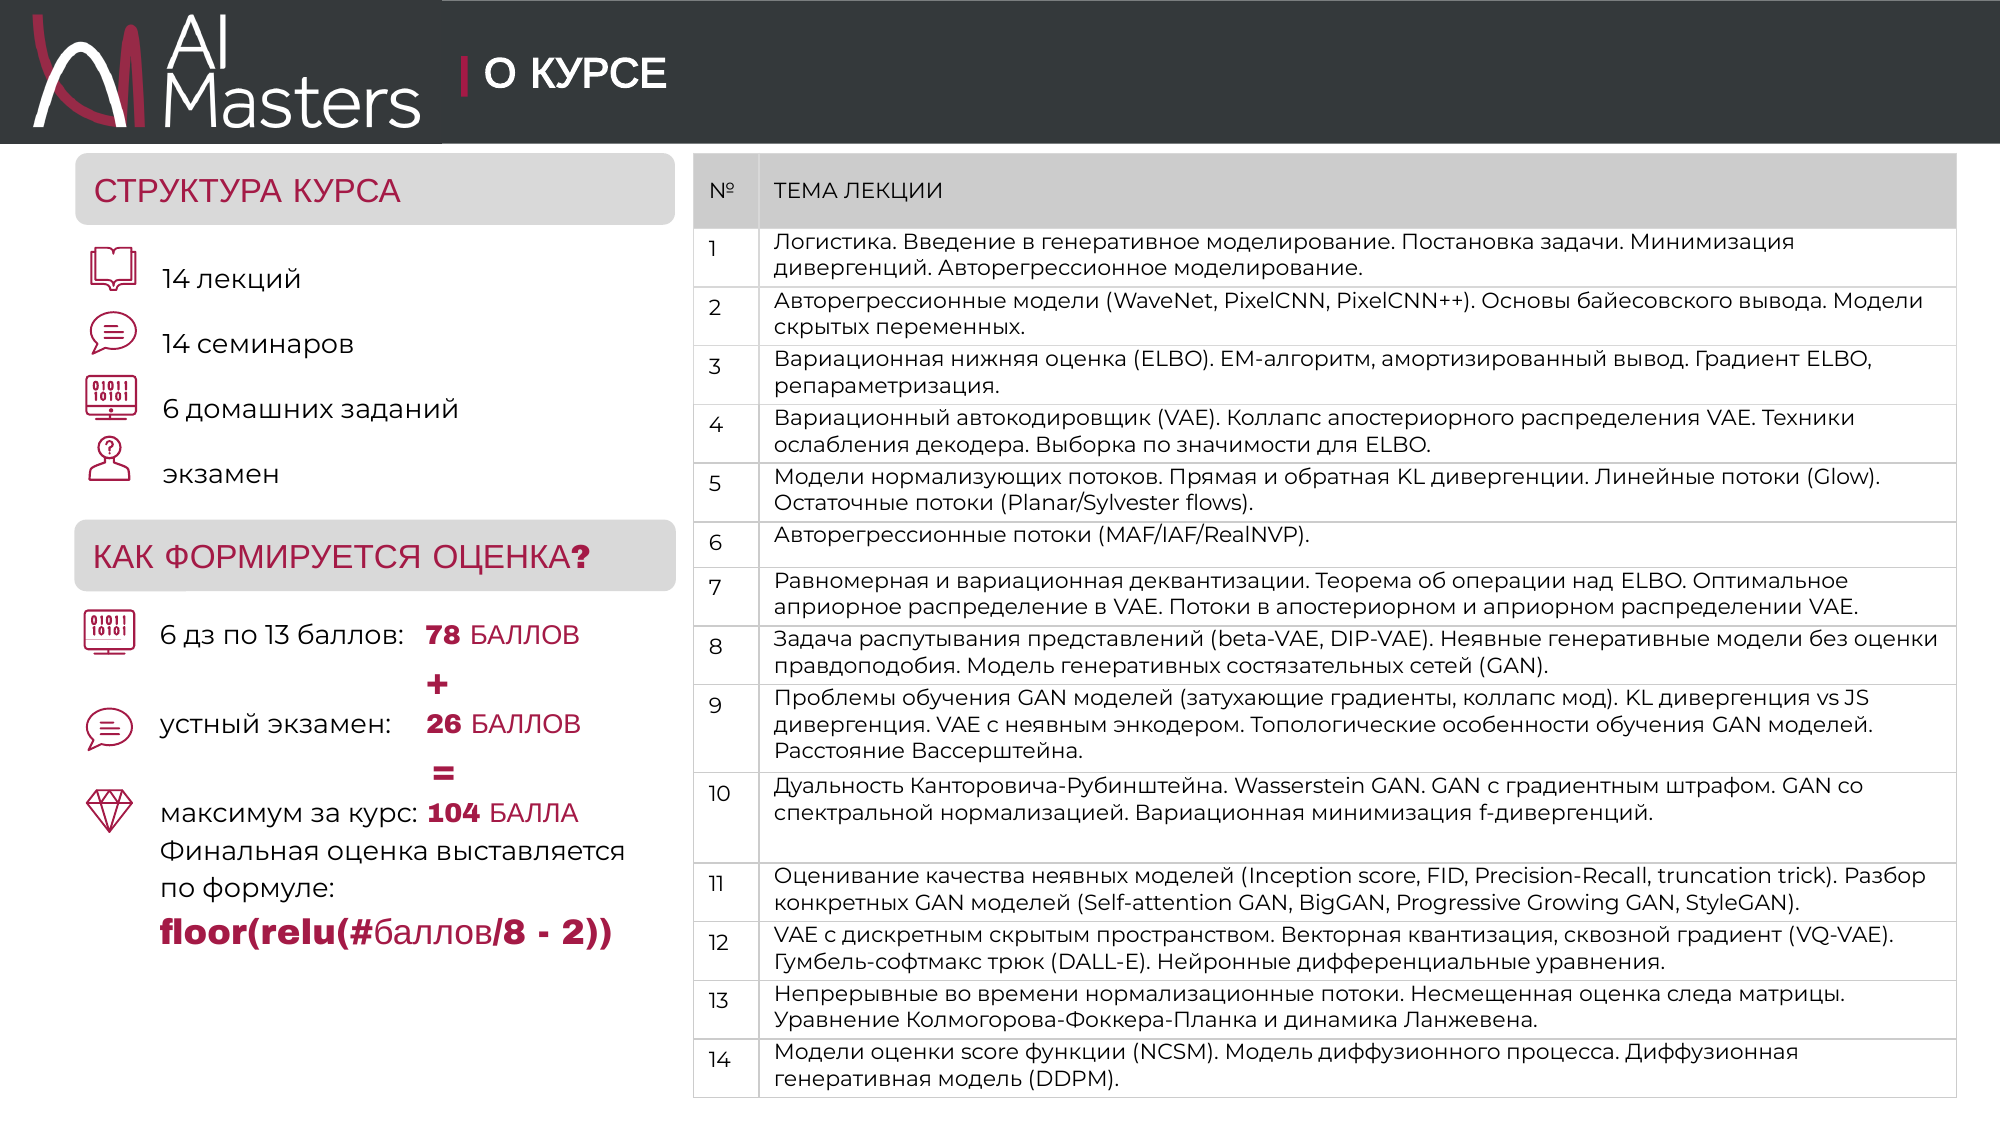

| О КУРСЕ
СТРУКТУРА КУРСА
| № | ТЕМА ЛЕКЦИИ |
| --- | --- |
| 1 | Логистика. Введение в генеративное моделирование. Постановка задачи. Минимизация дивергенций. Авторегрессионное моделирование. |
| 2 | Авторегрессионные модели (WaveNet, PixelCNN, PixelCNN++). Основы байесовского вывода. Модели скрытых переменных. |
| 3 | Вариационная нижняя оценка (ELBO). EM-алгоритм, амортизированный вывод. Градиент ELBO, репараметризация. |
| 4 | Вариационный автокодировщик (VAE). Коллапс апостериорного распределения VAE. Техники ослабления декодера. Выборка по значимости для ELBO. |
| 5 | Модели нормализующих потоков. Прямая и обратная KL дивергенции. Линейные потоки (Glow). Остаточные потоки (Planar/Sylvester flows). |
| 6 | Авторегрессионные потоки (MAF/IAF/RealNVP). |
| 7 | Равномерная и вариационная деквантизации. Теорема об операции над ELBO. Оптимальное априорное распределение в VAE. Потоки в апостериорном и априорном распределении VAE. |
| 8 | Задача распутывания представлений (beta-VAE, DIP-VAE). Неявные генеративные модели без оценки правдоподобия. Модель генеративных состязательных сетей (GAN). |
| 9 | Проблемы обучения GAN моделей (затухающие градиенты, коллапс мод). KL дивергенция vs JS дивергенция. VAE с неявным энкодером. Топологические особенности обучения GAN моделей. Расстояние Вассерштейна. |
| 10 | Дуальность Канторовича-Рубинштейна. Wasserstein GAN. GAN с градиентным штрафом. GAN со спектральной нормализацией. Вариационная минимизация f-дивергенций. |
| 11 | Оценивание качества неявных моделей (Inception score, FID, Precision-Recall, truncation trick). Разбор конкретных GAN моделей (Self-attention GAN, BigGAN, Progressive Growing GAN, StyleGAN). |
| 12 | VAE с дискретным скрытым пространством. Векторная квантизация, сквозной градиент (VQ-VAE). Гумбель-софтмакс трюк (DALL-E). Нейронные дифференциальные уравнения. |
| 13 | Непрерывные во времени нормализационные потоки. Несмещенная оценка следа матрицы. Уравнение Колмогорова-Фоккера-Планка и динамика Ланжевена. |
| 14 | Модели оценки score функции (NCSM). Модель диффузионного процесса. Диффузионная генеративная модель (DDPM). |
14 лекций
14 семинаров
6 домашних заданий
экзамен

КАК ФОРМИРУЕТСЯ ОЦЕНКА?
6 дз по 13 баллов:   78 БАЛЛОВ
      +
устный экзамен:     26 БАЛЛОВ
       =
максимум за курс: 104 БАЛЛА
Финальная оценка выставляется по формуле:
floor(relu(#баллов/8 - 2))